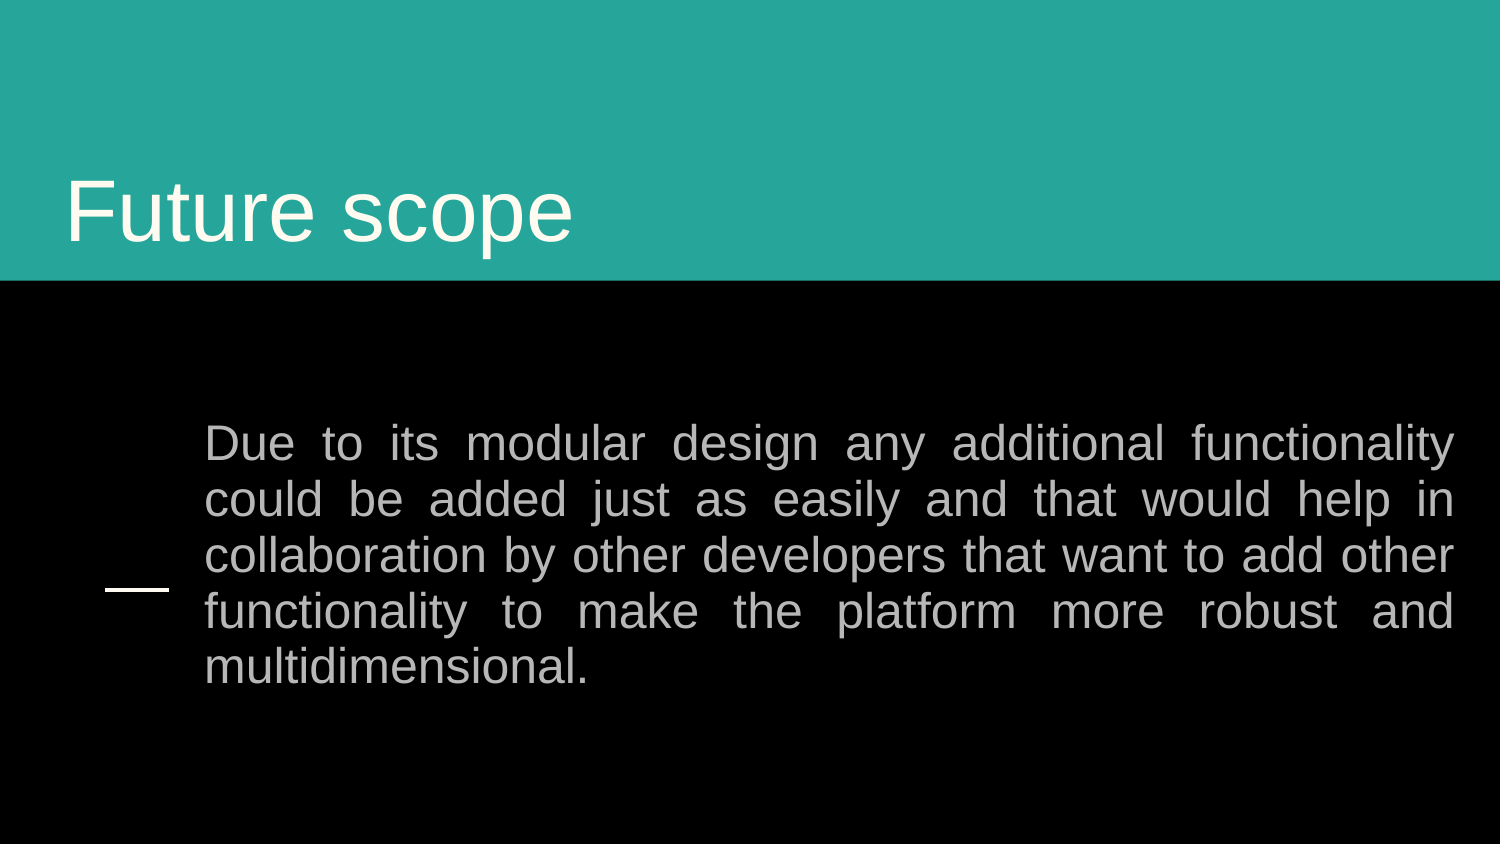

# Future scope

Due to its modular design any additional functionality could be added just as easily and that would help in collaboration by other developers that want to add other functionality to make the platform more robust and multidimensional.